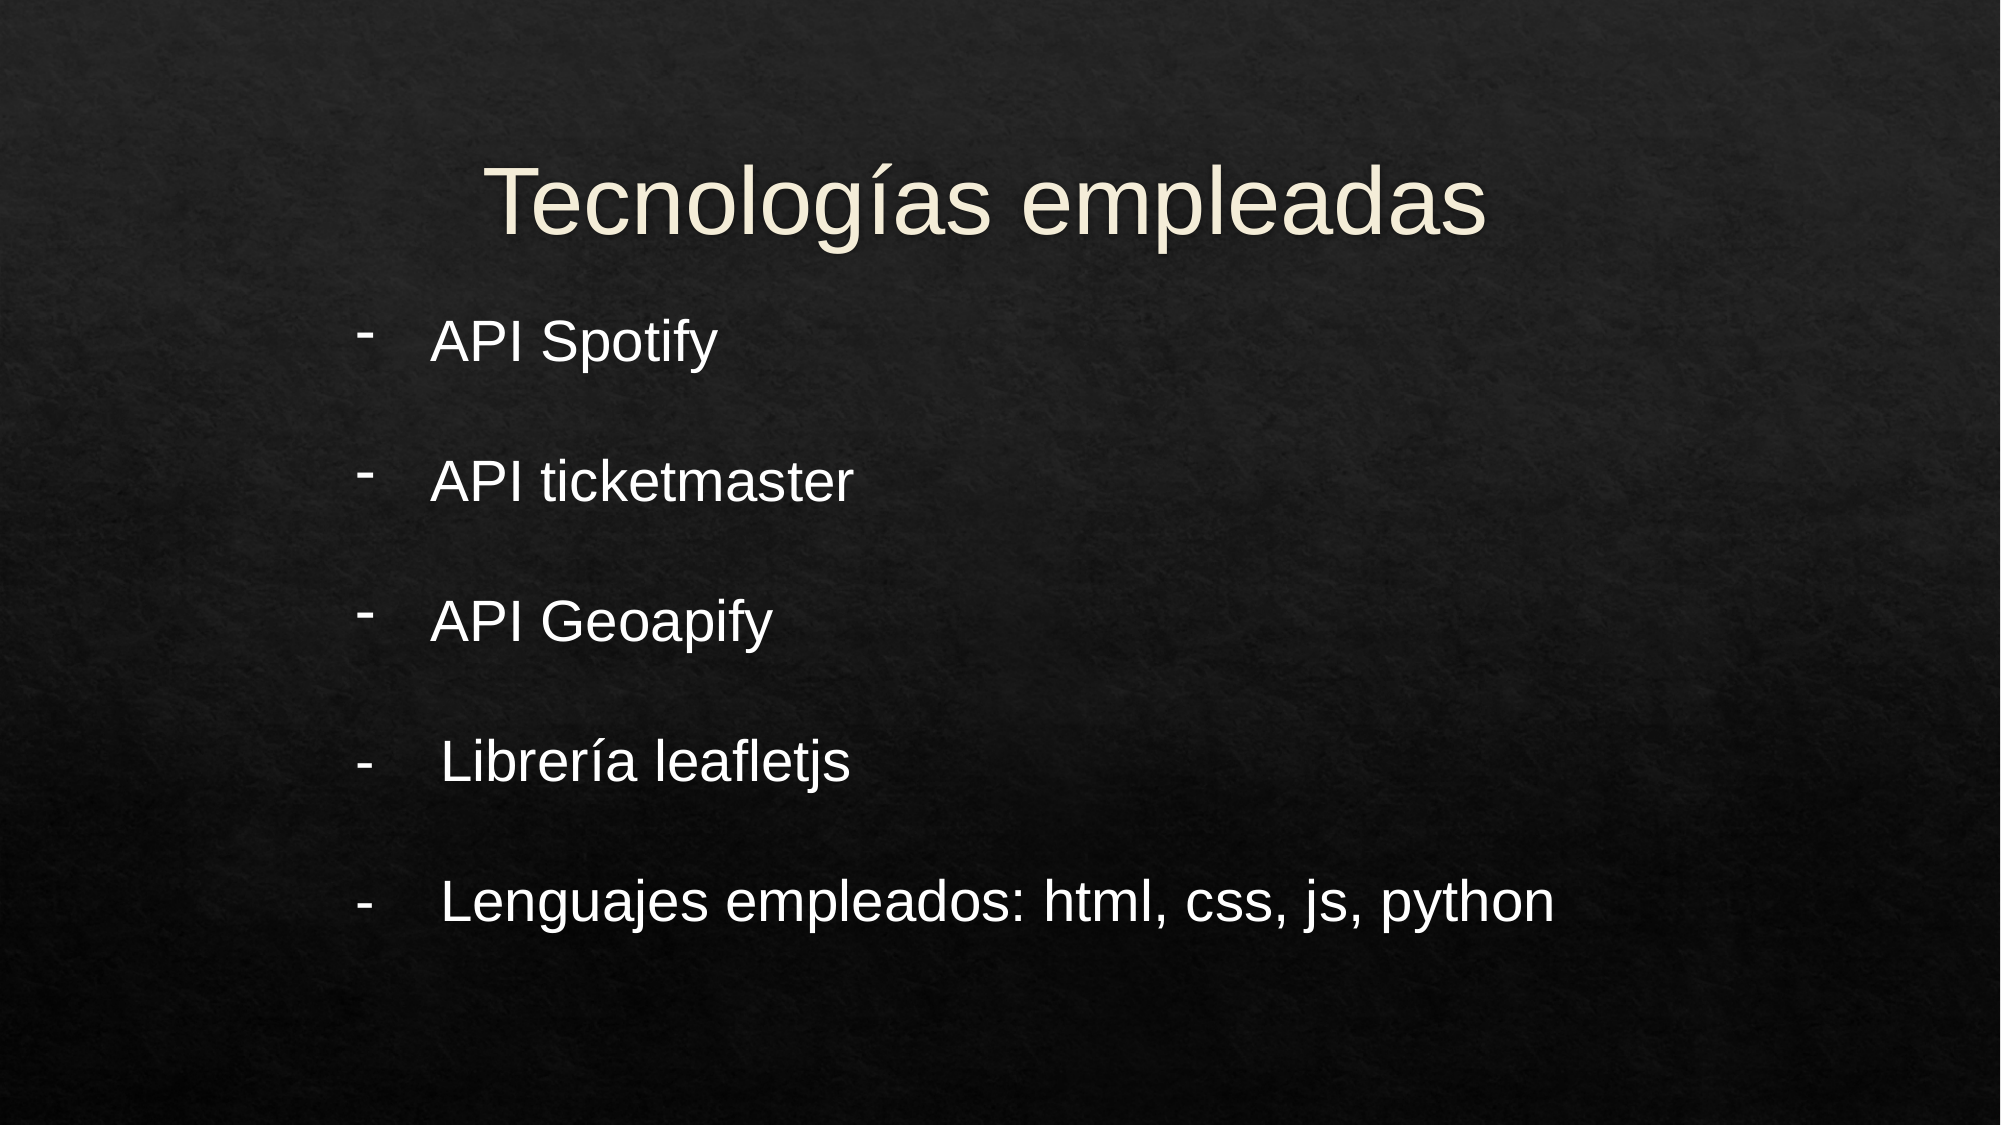

# Tecnologías empleadas
API Spotify

API ticketmaster

API Geoapify

-    Librería leafletjs

-    Lenguajes empleados: html, css, js, python